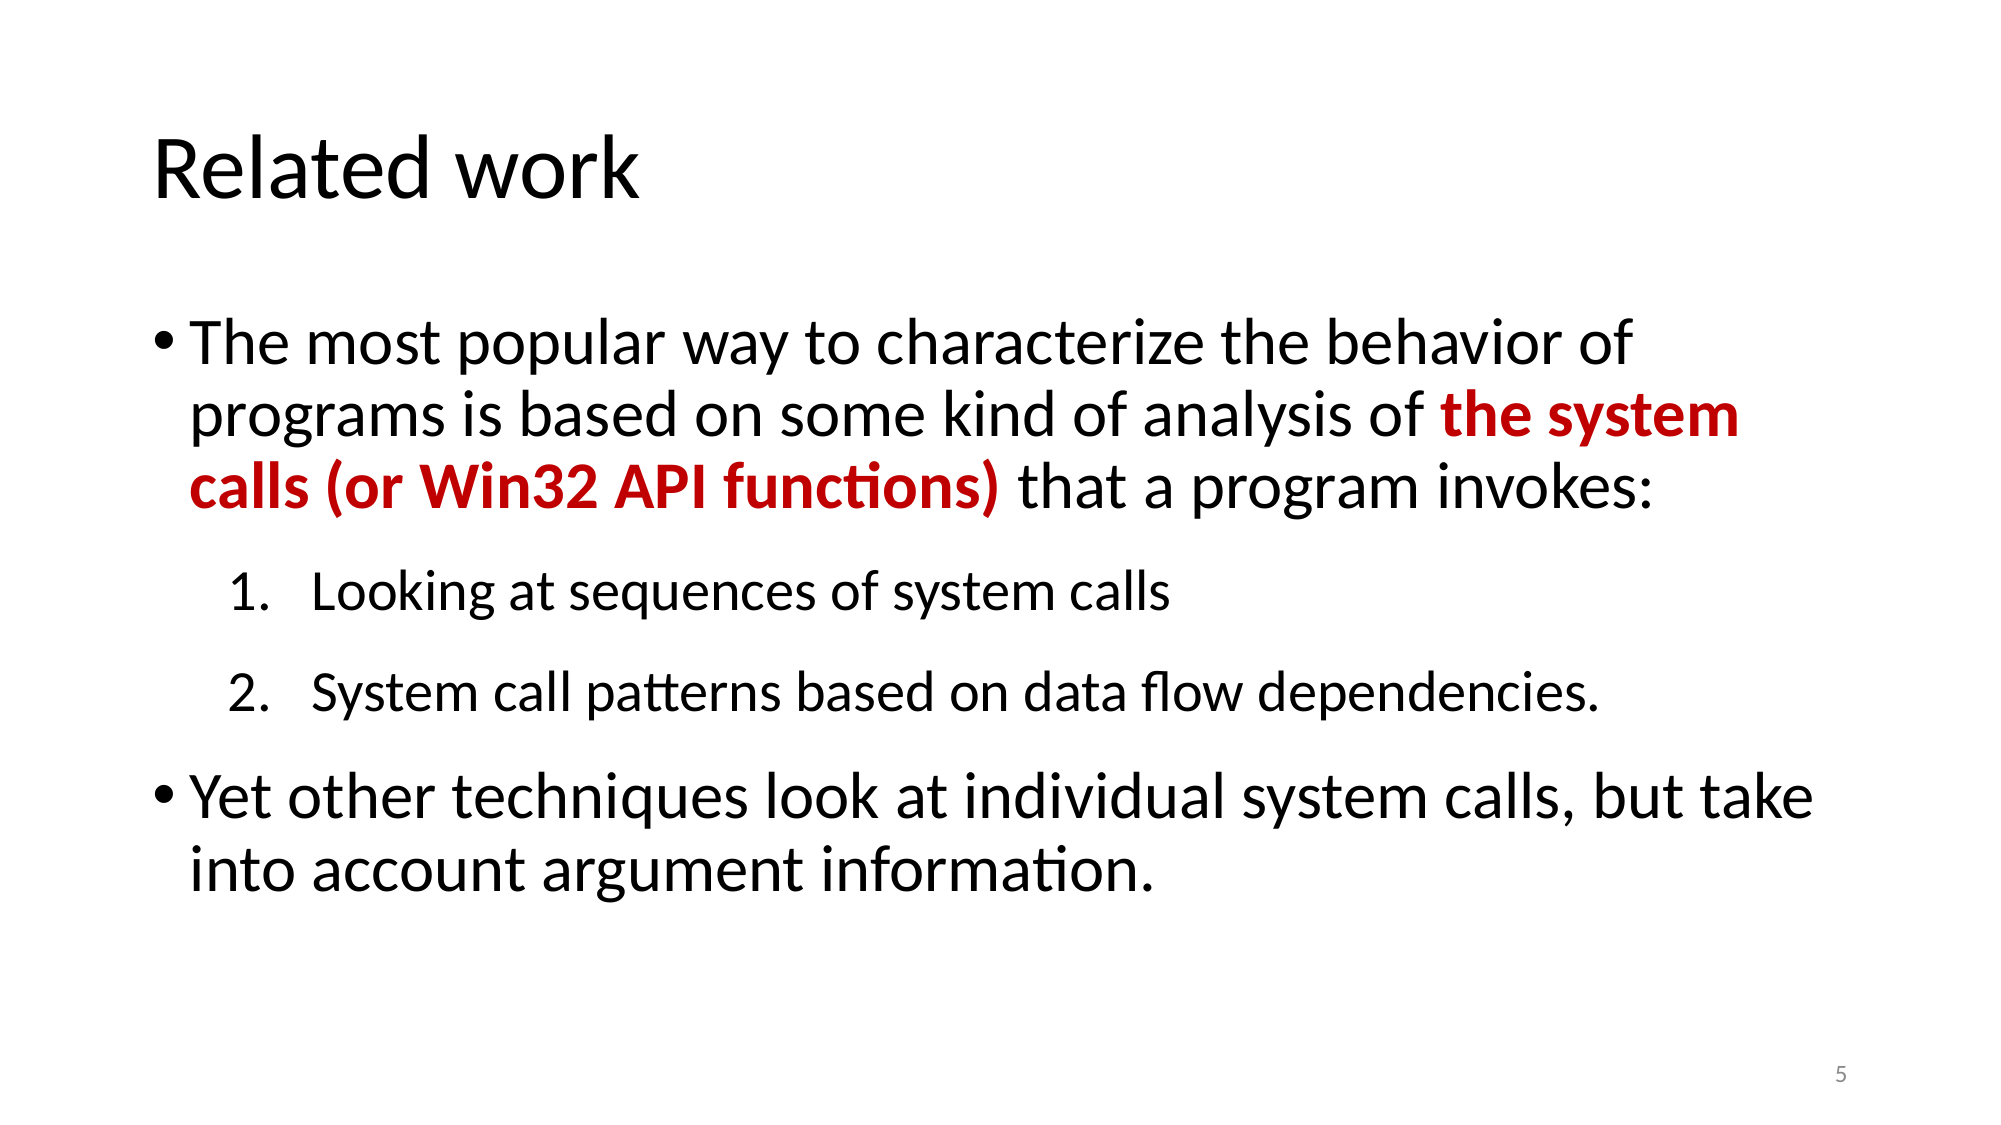

# Related work
The most popular way to characterize the behavior of programs is based on some kind of analysis of the system calls (or Win32 API functions) that a program invokes:
Looking at sequences of system calls
System call patterns based on data flow dependencies.
Yet other techniques look at individual system calls, but take into account argument information.
5